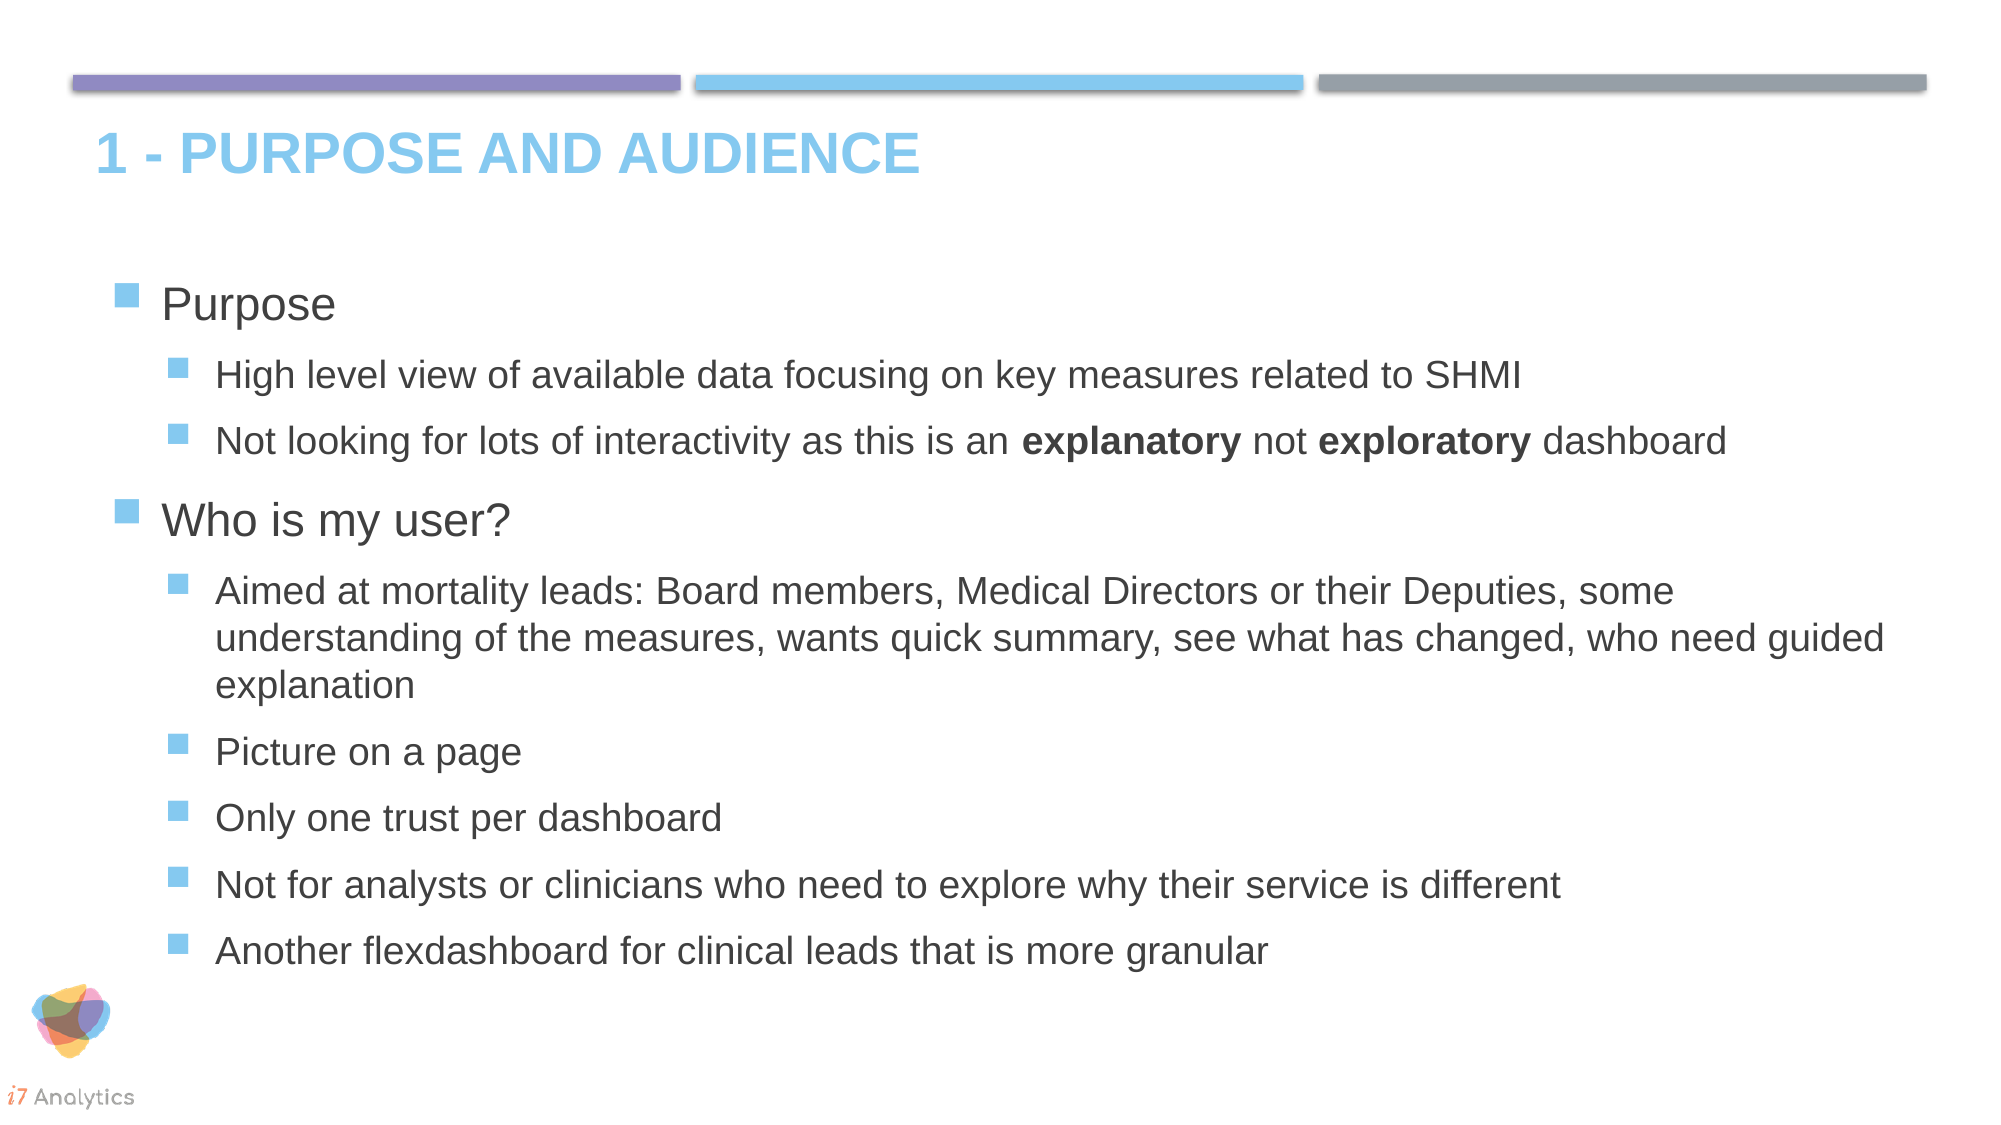

# 1 - Purpose and audience
Purpose
High level view of available data focusing on key measures related to SHMI
Not looking for lots of interactivity as this is an explanatory not exploratory dashboard
Who is my user?
Aimed at mortality leads: Board members, Medical Directors or their Deputies, some understanding of the measures, wants quick summary, see what has changed, who need guided explanation
Picture on a page
Only one trust per dashboard
Not for analysts or clinicians who need to explore why their service is different
Another flexdashboard for clinical leads that is more granular